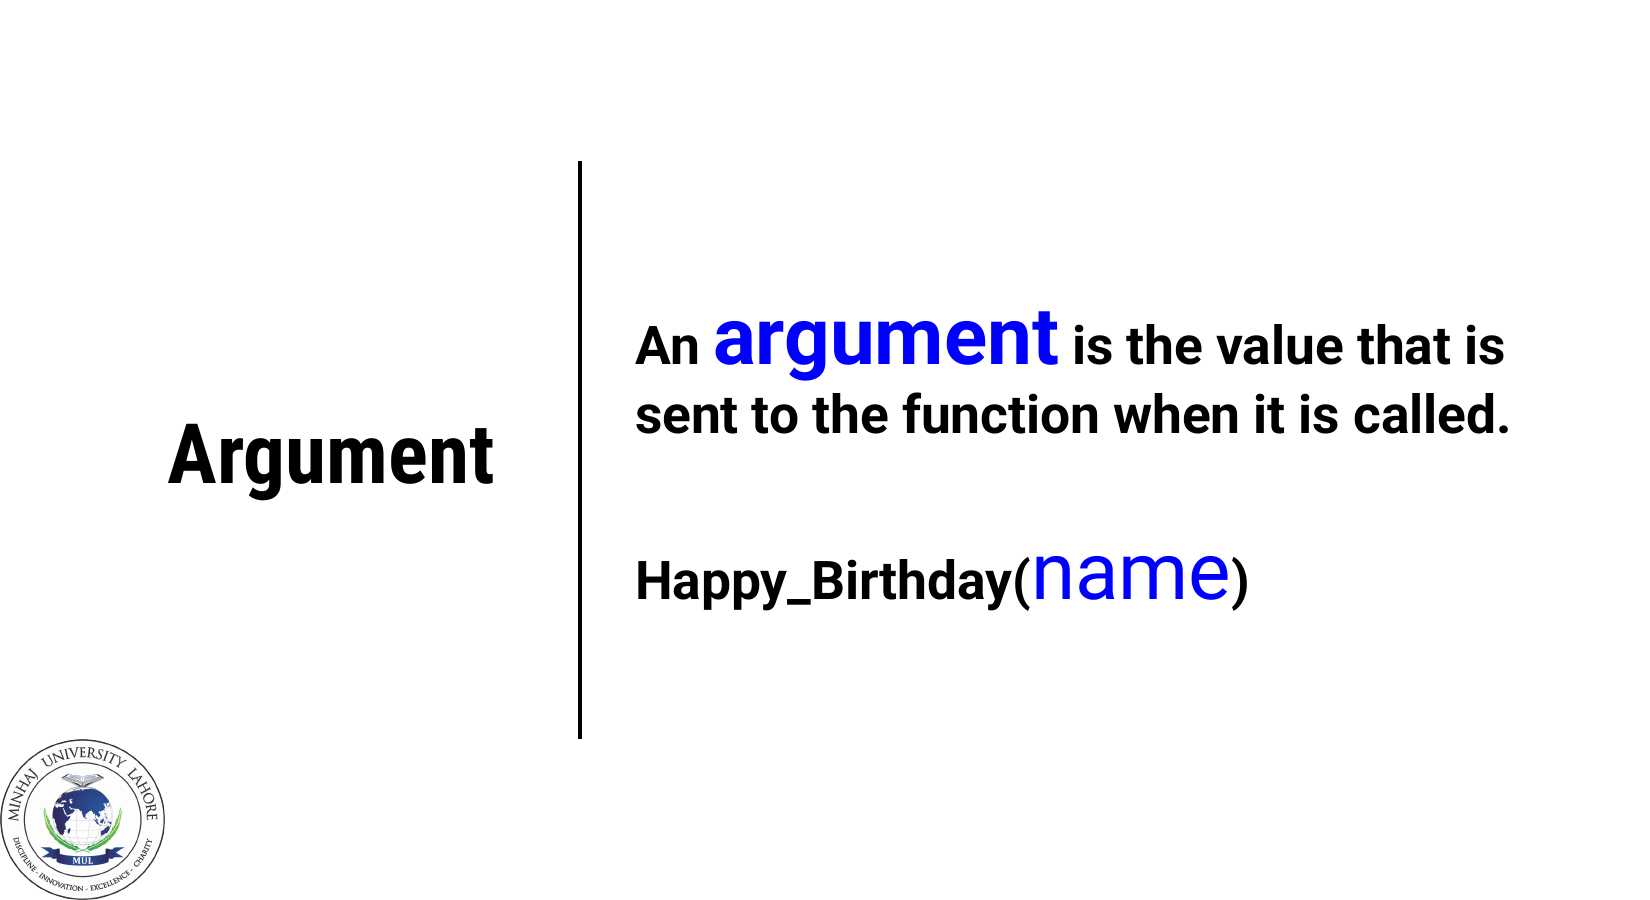

# Argument
An argument is the value that is sent to the function when it is called.

Happy_Birthday(name)